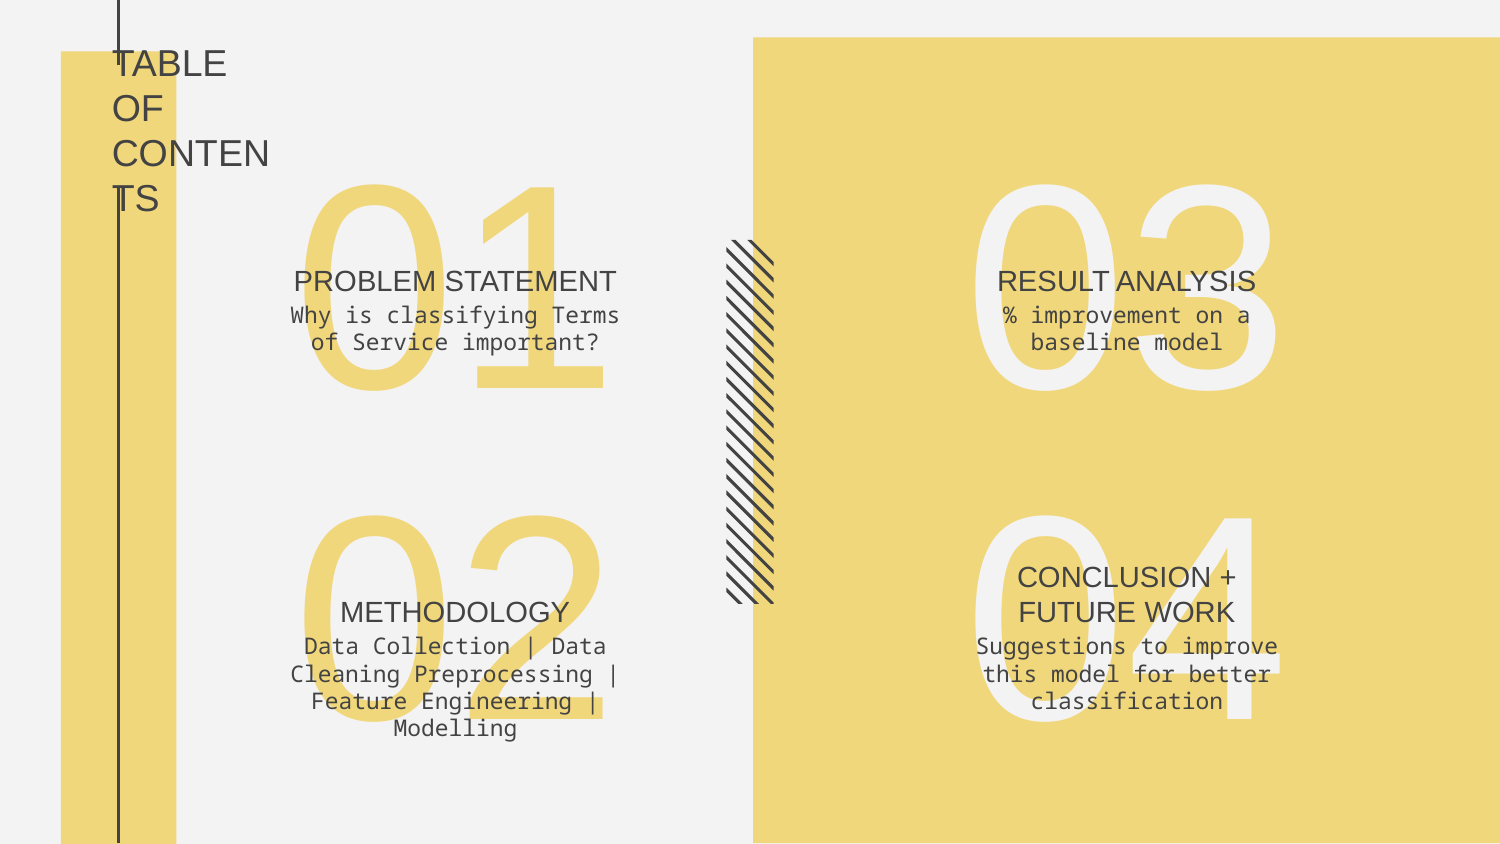

TABLE OF CONTENTS
# 01
03
PROBLEM STATEMENT
RESULT ANALYSIS
Why is classifying Terms of Service important?

% improvement on a baseline model
02
04
METHODOLOGY
CONCLUSION + FUTURE WORK
Data Collection | Data Cleaning Preprocessing | Feature Engineering | Modelling
Suggestions to improve this model for better classification